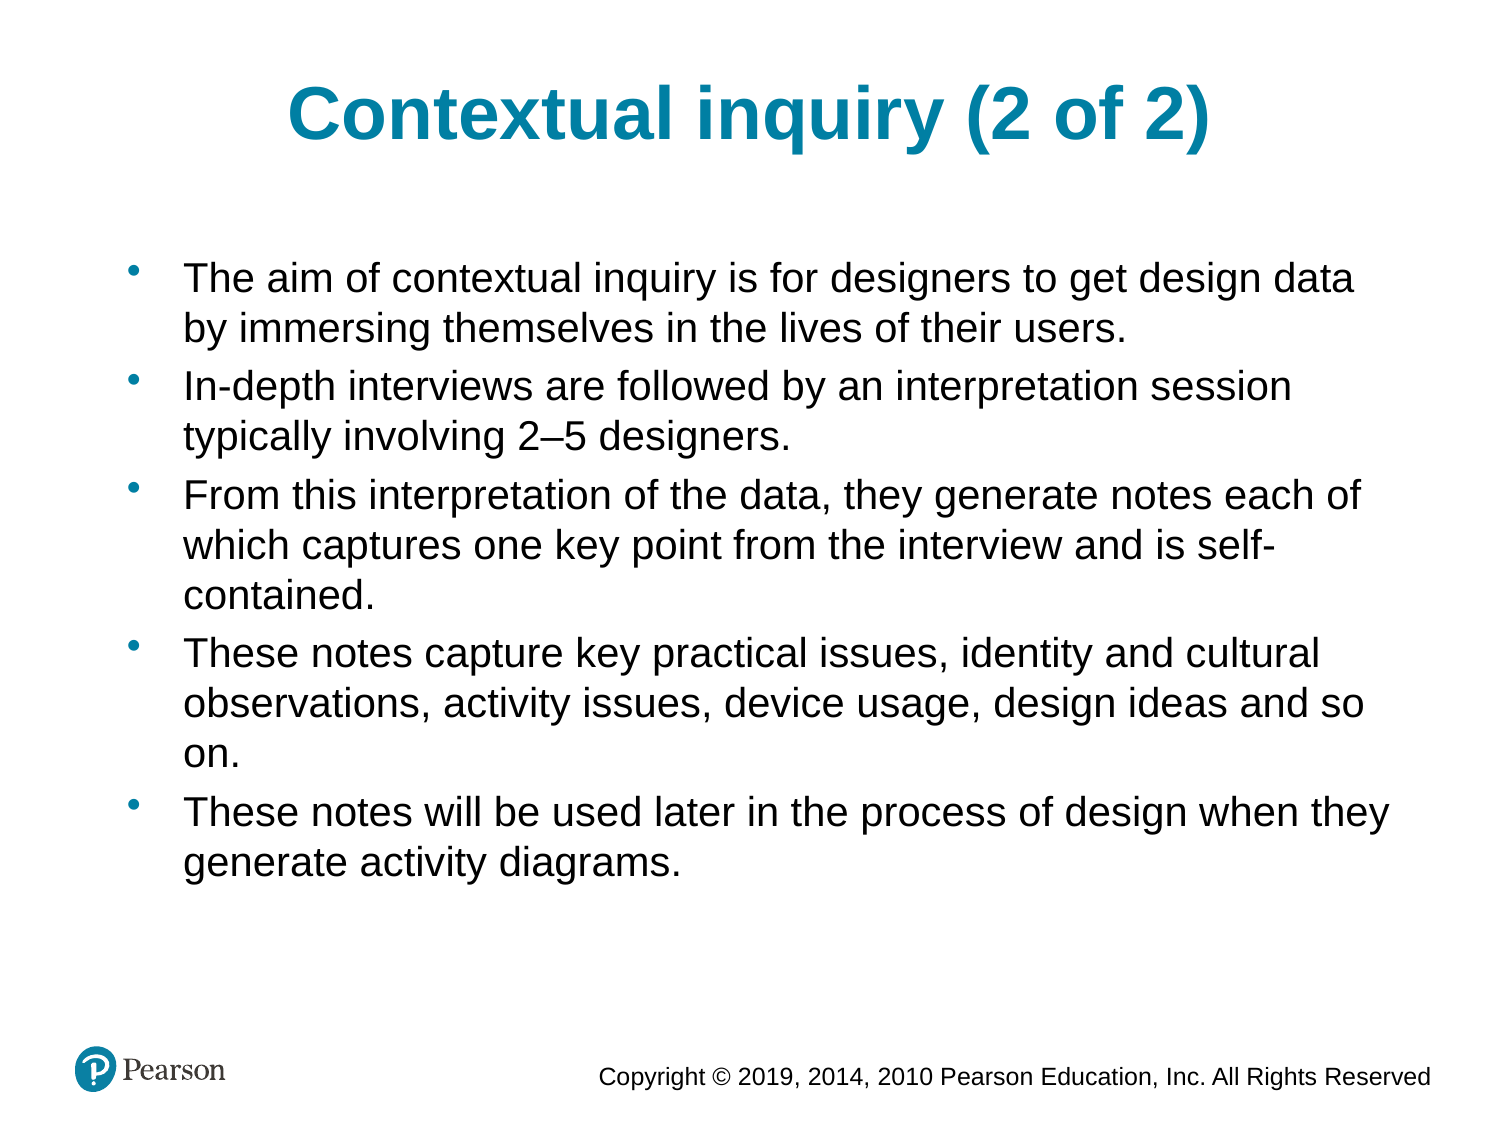

Contextual inquiry (2 of 2)
The aim of contextual inquiry is for designers to get design data by immersing themselves in the lives of their users.
In-depth interviews are followed by an interpretation session typically involving 2–5 designers.
From this interpretation of the data, they generate notes each of which captures one key point from the interview and is self-contained.
These notes capture key practical issues, identity and cultural observations, activity issues, device usage, design ideas and so on.
These notes will be used later in the process of design when they generate activity diagrams.